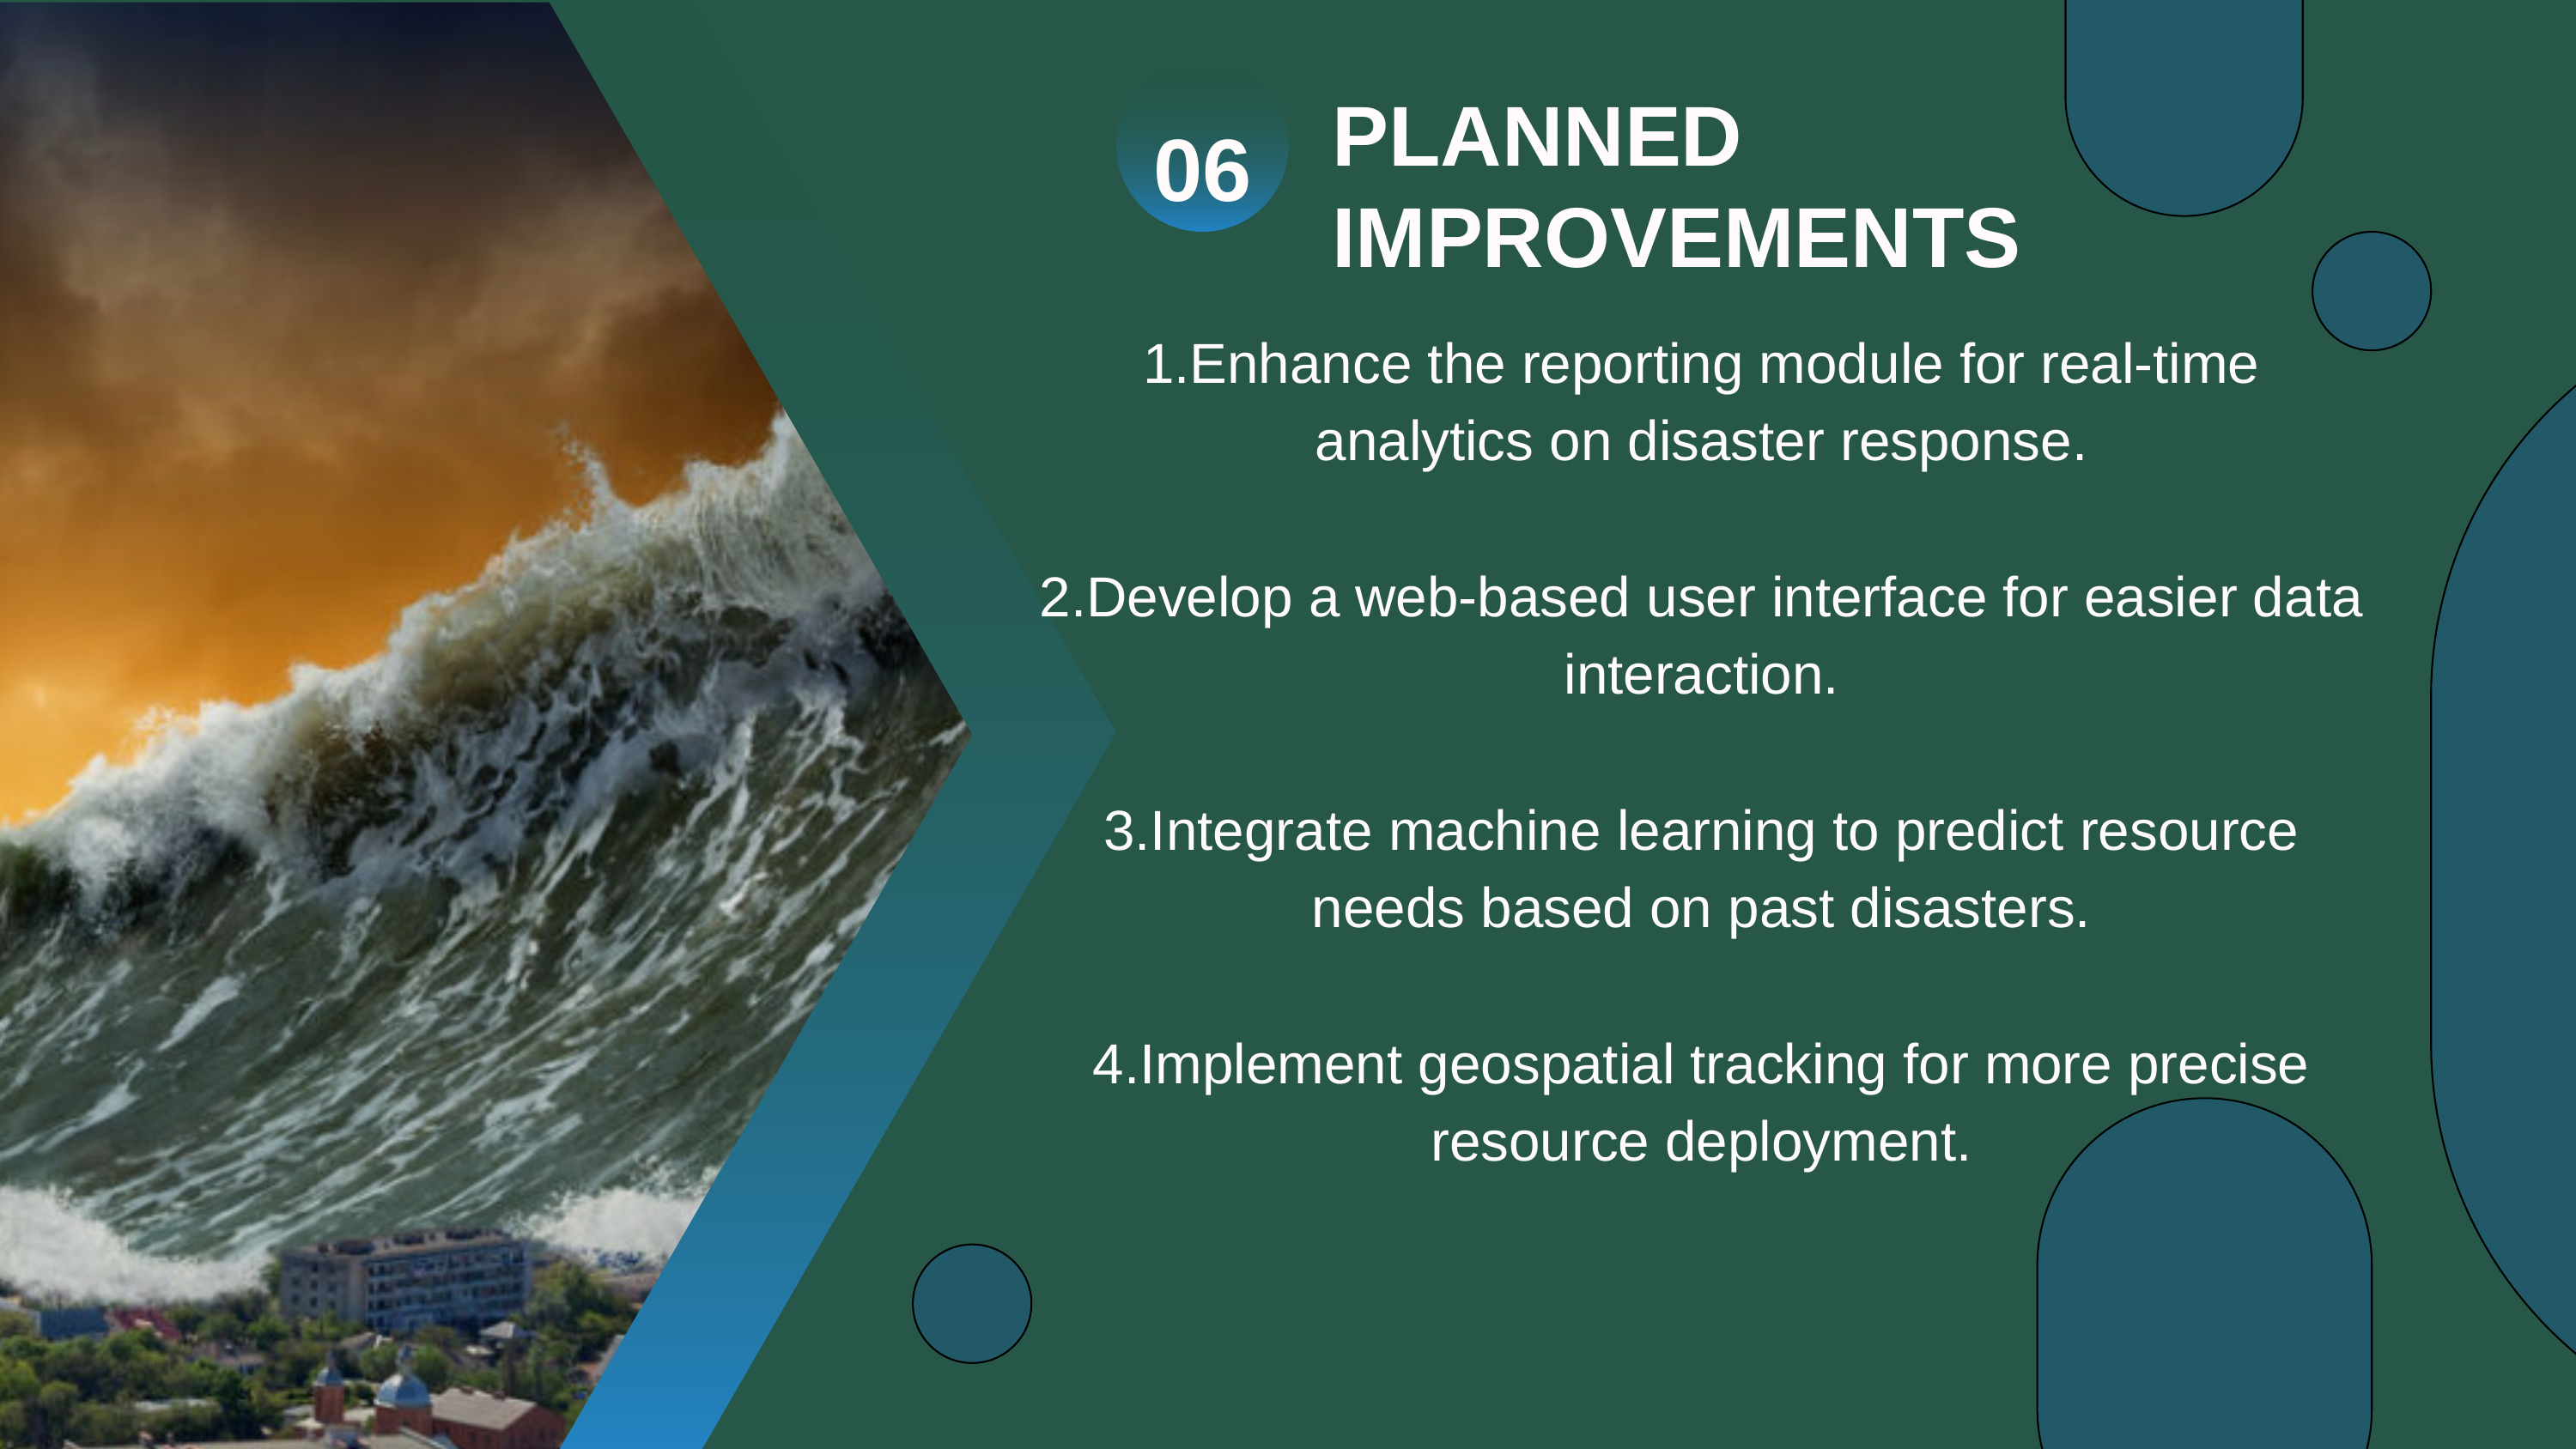

PLANNED IMPROVEMENTS
06

1.Enhance the reporting module for real-time analytics on disaster response.

2.Develop a web-based user interface for easier data interaction.

3.Integrate machine learning to predict resource needs based on past disasters.

4.Implement geospatial tracking for more precise resource deployment.